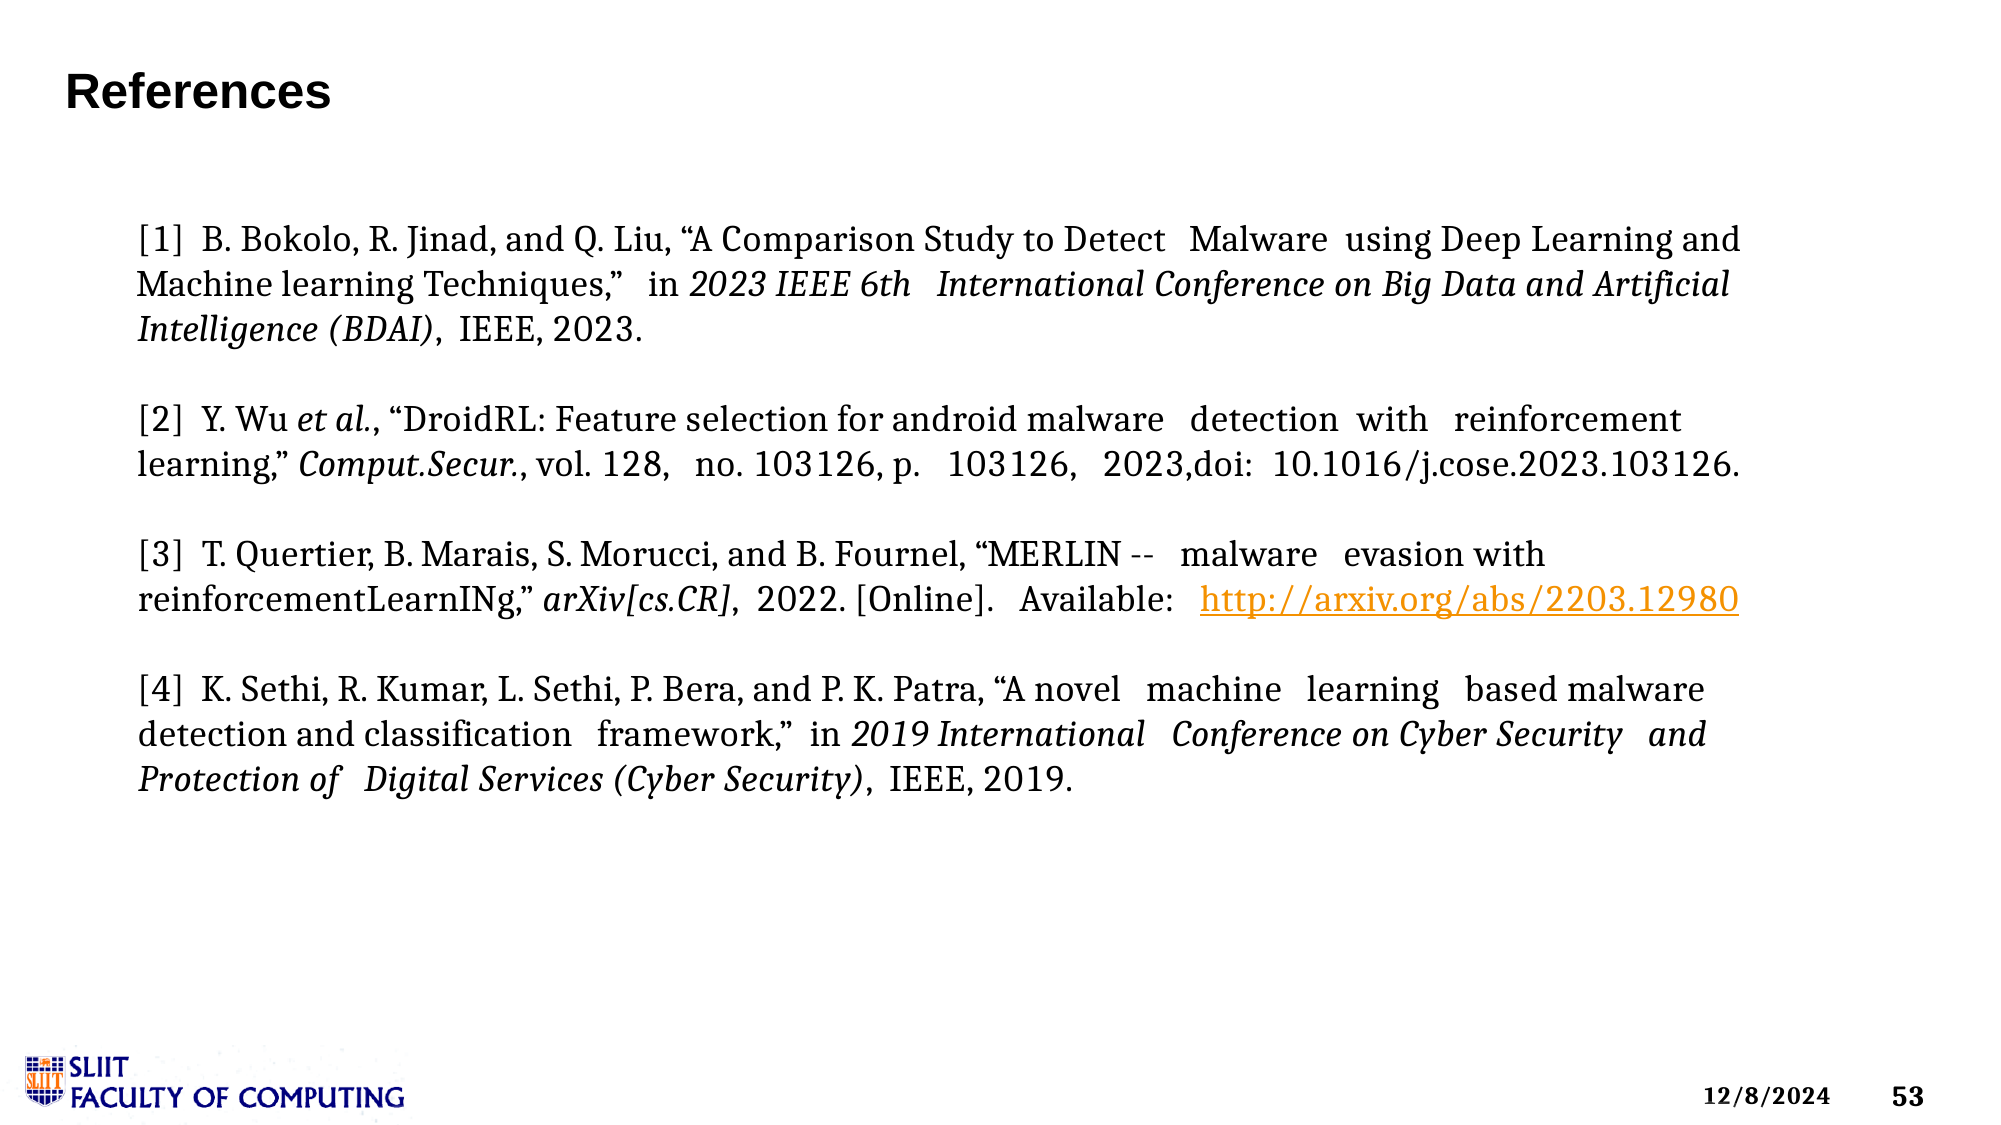

# References
[1]  B. Bokolo, R. Jinad, and Q. Liu, “A Comparison Study to Detect   Malware  using Deep Learning and Machine learning Techniques,”   in 2023 IEEE 6th   International Conference on Big Data and Artificial   Intelligence (BDAI),  IEEE, 2023.

[2]  Y. Wu et al., “DroidRL: Feature selection for android malware   detection  with   reinforcement learning,” Comput.Secur., vol. 128,   no. 103126, p.   103126,   2023,doi:  10.1016/j.cose.2023.103126.

[3]  T. Quertier, B. Marais, S. Morucci, and B. Fournel, “MERLIN --   malware   evasion with   reinforcementLearnINg,” arXiv[cs.CR],  2022. [Online].   Available:   http://arxiv.org/abs/2203.12980

[4]  K. Sethi, R. Kumar, L. Sethi, P. Bera, and P. K. Patra, “A novel   machine   learning   based malware detection and classification   framework,”  in 2019 International   Conference on Cyber Security   and Protection of   Digital Services (Cyber Security),  IEEE, 2019.